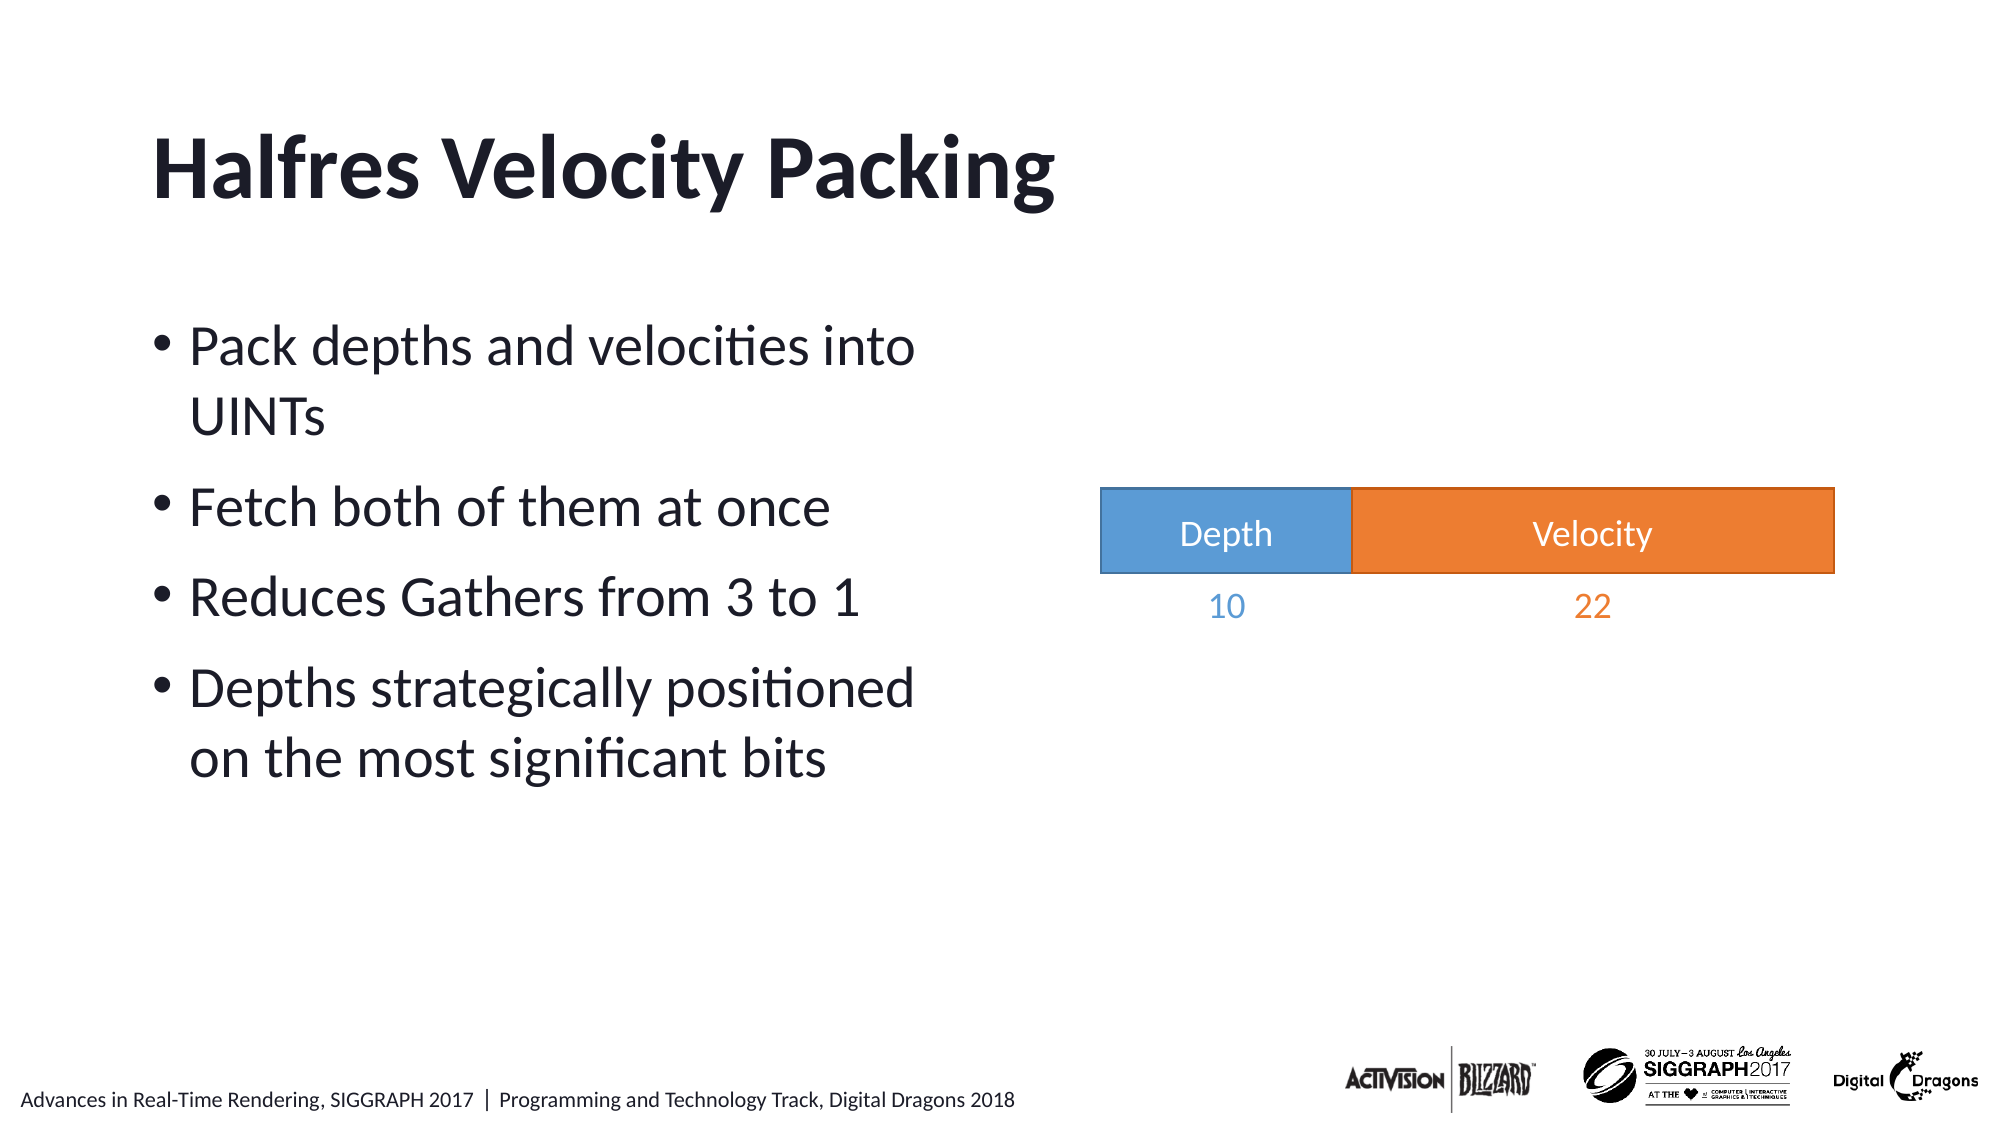

# Halfres Velocity Packing
Pack depths and velocities into UINTs
Fetch both of them at once
Reduces Gathers from 3 to 1
Depths strategically positioned on the most significant bits
Depth
Velocity
10
22